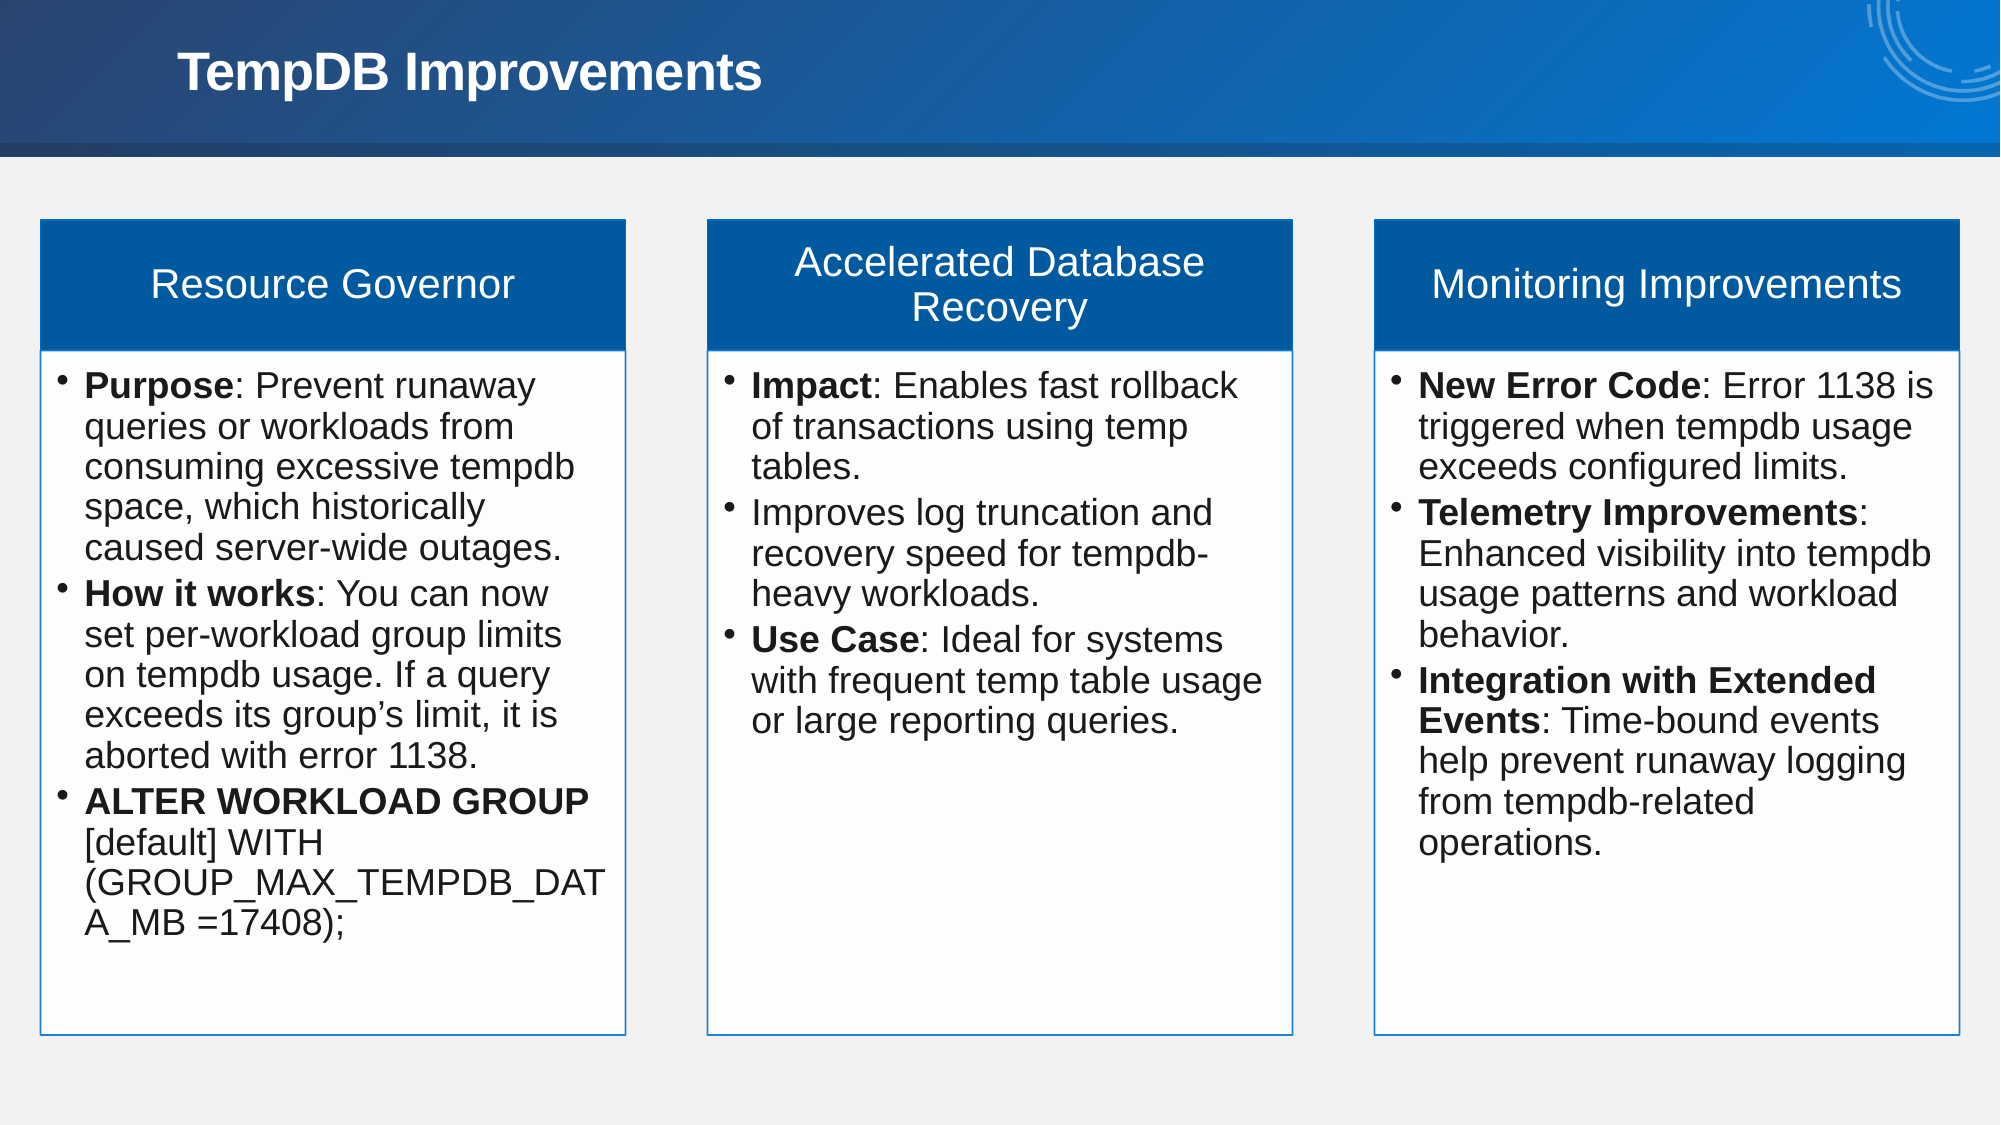

# TempDB Improvements
Resource Governor
Purpose: Prevent runaway queries or workloads from consuming excessive tempdb space, which historically caused server-wide outages.
How it works: You can now set per-workload group limits on tempdb usage. If a query exceeds its group’s limit, it is aborted with error 1138.
ALTER WORKLOAD GROUP [default] WITH (GROUP_MAX_TEMPDB_DATA_MB =17408);
Accelerated Database Recovery
Impact: Enables fast rollback of transactions using temp tables.
Improves log truncation and recovery speed for tempdb-heavy workloads.
Use Case: Ideal for systems with frequent temp table usage or large reporting queries.
Monitoring Improvements
New Error Code: Error 1138 is triggered when tempdb usage exceeds configured limits.
Telemetry Improvements: Enhanced visibility into tempdb usage patterns and workload behavior.
Integration with Extended Events: Time-bound events help prevent runaway logging from tempdb-related operations.